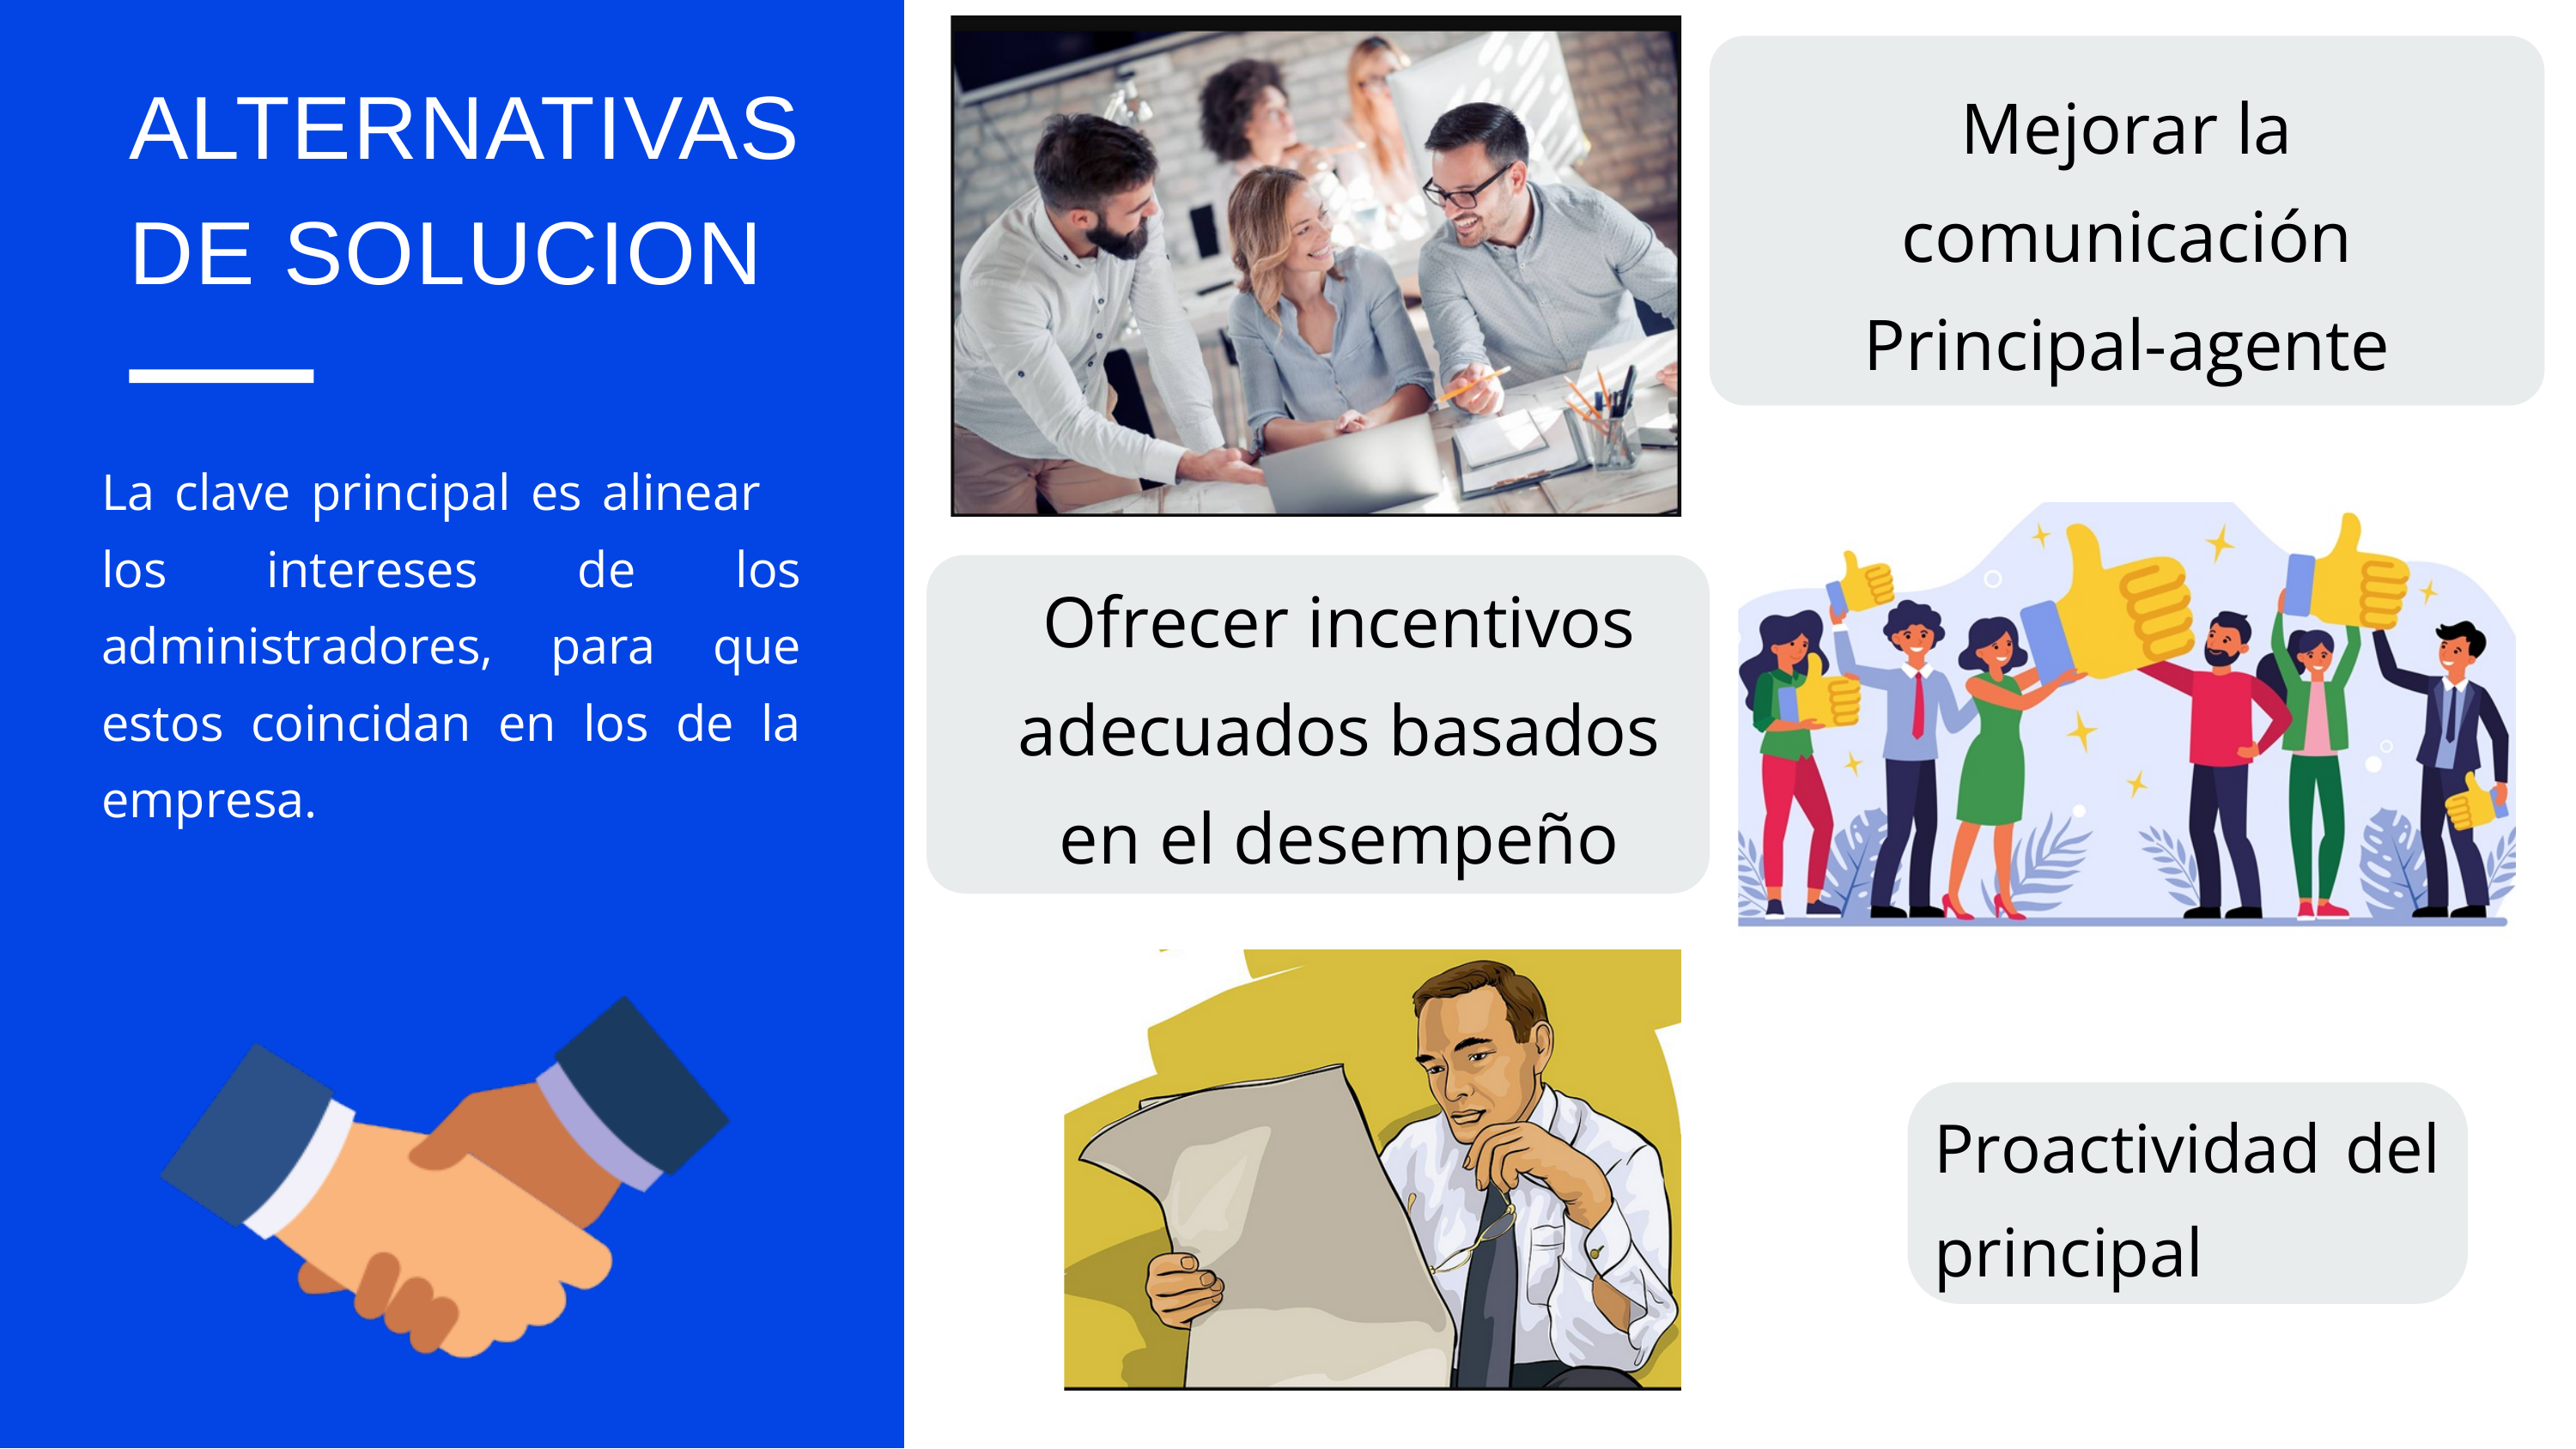

ALTERNATIVAS DE SOLUCION
Mejorar la comunicación Principal-agente

La clave principal es alinear   los intereses de los administradores, para que estos coincidan en los de la empresa.

Ofrecer incentivos adecuados basados en el desempeño

Proactividad del principal